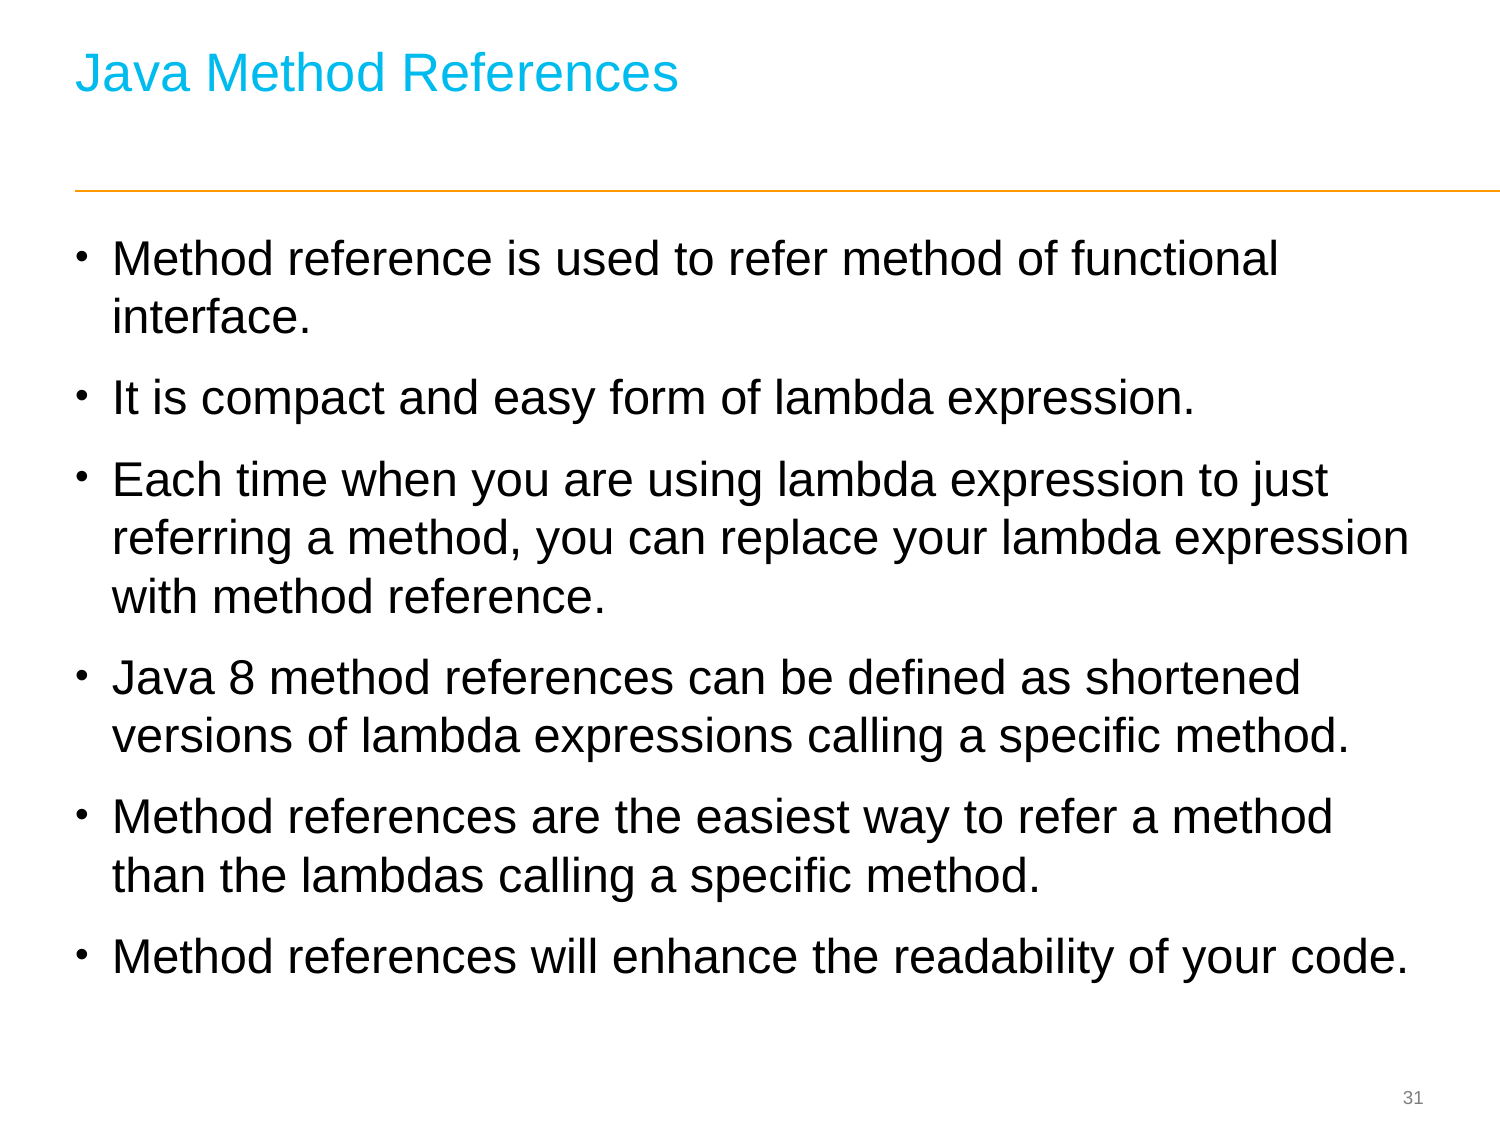

# Java Method References
Method reference is used to refer method of functional interface.
It is compact and easy form of lambda expression.
Each time when you are using lambda expression to just referring a method, you can replace your lambda expression with method reference.
Java 8 method references can be defined as shortened versions of lambda expressions calling a specific method.
Method references are the easiest way to refer a method than the lambdas calling a specific method.
Method references will enhance the readability of your code.